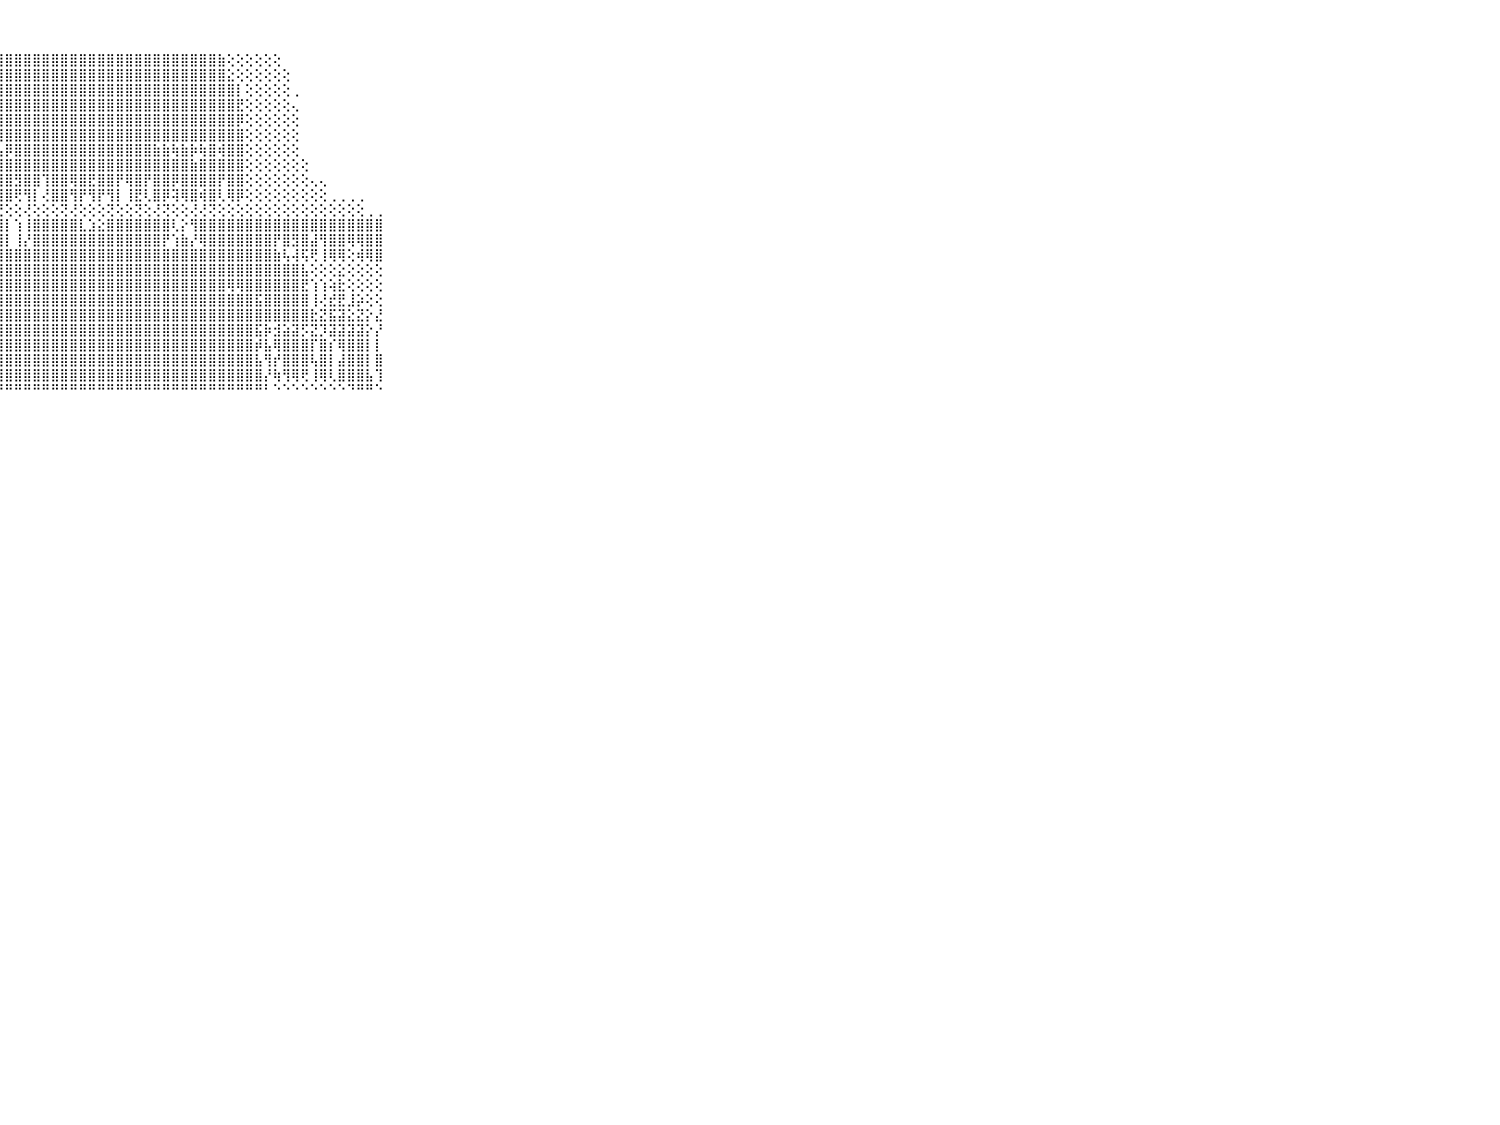

⠀⠀⠀⠀⠀⠀⠀⠀⠀⠀⠀⠀⠕⢕⢕⢕⢕⢕⢕⢕⣿⣽⣿⣿⣿⣿⣿⣿⣿⣿⣿⣿⣿⣿⣿⣿⣿⣿⣿⣿⣿⣿⣿⣿⣿⣿⣿⣿⣿⣿⣿⣷⢕⢕⢕⢕⢕⢕⠀⠀⠀⠀⠀⠀⠀⠀⠀⠀⠀⠀⠀⠀⠀⠀⠀⠀⠀⠀⠀⠀⠀
⠀⠀⠀⠀⠀⠀⠀⠀⠀⠀⠀⠀⢔⢕⢕⢕⢕⢕⢱⣾⣿⣿⣿⣿⣿⣿⣿⣿⣿⣿⣿⣿⣿⣿⣿⣿⣿⣿⣿⣿⣿⣿⣿⣿⣿⣿⣿⣿⣿⣿⣿⣿⣕⢕⢕⢕⢕⢕⢕⠀⠀⠀⠀⠀⠀⠀⠀⠀⠀⠀⠀⠀⠀⠀⠀⠀⠀⠀⠀⠀⠀
⠀⠀⠀⠀⠀⠀⠀⠀⠀⠀⠀⠀⢕⢕⢕⢕⢕⢕⣾⣿⣯⣿⣿⣿⣿⣿⣿⣿⣿⣿⣿⣿⣿⣿⣿⣿⣿⣿⣿⣿⣿⣿⣿⣿⣿⣿⣿⣿⣿⣿⣿⣿⣿⡇⢕⢕⢕⢕⢕⢀⠀⠀⠀⠀⠀⠀⠀⠀⠀⠀⠀⠀⠀⠀⠀⠀⠀⠀⠀⠀⠀
⠀⠀⠀⠀⠀⠀⠀⠀⠀⠀⠀⠀⢕⢕⢕⢕⢕⢕⣾⣿⣿⣿⣿⣿⣿⣿⣿⣿⣿⣿⣿⣿⣿⣿⣿⣿⣿⣿⣿⣿⣿⣿⣿⣿⣿⣿⣿⣿⣿⣿⣿⣿⣿⣟⢕⢕⢕⢕⢕⢄⠀⠀⠀⠀⠀⠀⠀⠀⠀⠀⠀⠀⠀⠀⠀⠀⠀⠀⠀⠀⠀
⠀⠀⠀⠀⠀⠀⠀⠀⠀⠀⠀⠀⢕⢕⢕⢕⢕⢕⣹⣿⣿⣿⣿⣿⣿⣿⣿⣿⣿⣿⣿⣿⣿⣿⣿⣿⣿⣿⣿⣿⣿⣿⣿⣿⣿⣿⣿⣿⣿⣿⣿⣿⣿⡿⢕⢕⢕⢕⢕⢕⠀⠀⠀⠀⠀⠀⠀⠀⠀⠀⠀⠀⠀⠀⠀⠀⠀⠀⠀⠀⠀
⠀⠀⠀⠀⠀⠀⠀⠀⠀⠀⠀⠀⢕⢕⢕⢕⢕⢕⣿⣿⣿⡿⣿⣿⣿⣿⣿⣿⣿⣿⣿⣿⣿⣿⣿⣿⣿⣿⣿⣿⣿⣿⣿⣿⣿⣿⣿⣿⣿⣿⣿⣿⣿⣿⢕⢕⢕⢕⢕⢕⠀⠀⠀⠀⠀⠀⠀⠀⠀⠀⠀⠀⠀⠀⠀⠀⠀⠀⠀⠀⠀
⠀⠀⠀⠀⠀⠀⠀⠀⠀⠀⠀⠀⢕⢕⢕⢕⢕⢕⣿⣿⣿⢻⣽⢿⢿⣽⢿⣧⡿⣿⣿⣿⣿⣿⣿⣿⣿⣿⣿⣿⣿⣿⣿⣿⣷⣷⢷⣷⡷⢷⣿⢾⣿⣿⢕⢕⢕⢕⢕⢕⠀⠀⠀⠀⠀⠀⠀⠀⠀⠀⠀⠀⠀⠀⠀⠀⠀⠀⠀⠀⠀
⠀⠀⠀⠀⠀⠀⠀⠀⠀⠀⠀⢕⢕⢕⢕⢕⢕⢕⣿⣿⣿⣿⣿⣿⣿⣿⣿⣿⣿⣿⣿⣿⣿⣿⣿⣿⣿⣿⣿⣿⣿⣿⣿⣿⣿⣿⣿⣿⣷⣿⣿⣿⣿⣿⢕⢕⢕⢕⢕⢕⢕⠀⠀⠀⠀⠀⠀⠀⠀⠀⠀⠀⠀⠀⠀⠀⠀⠀⠀⠀⠀
⠀⠀⠀⠀⠀⠀⠀⠀⠀⠀⠀⢕⢕⢕⢕⢕⢕⢕⢻⣿⡿⢿⣿⡿⣿⣿⣿⣿⣿⣻⣿⣿⢹⣿⣿⢿⣿⣟⣿⣿⡟⢿⣿⡟⣿⣿⡿⣿⣿⣿⣿⡟⣿⣿⢕⢕⢕⢕⢕⢕⢕⢄⢄⠀⠀⠀⠀⠀⠀⠀⠀⠀⠀⠀⠀⠀⠀⠀⠀⠀⠀
⠀⠀⠀⠀⠀⠀⠀⠀⠀⠀⠀⢕⢕⣱⢕⢕⢕⢕⢸⢿⢇⢸⢿⡇⣿⣿⡿⣿⣿⢟⢻⡇⢜⣿⣿⢻⡟⢻⡟⢻⡇⢸⣟⢇⣿⡿⢽⢿⣿⢾⣿⢇⢿⡿⢕⢕⢕⢕⢕⢕⢕⢕⢕⢀⢀⢀⢀⠀⠀⠀⠀⠀⠀⠀⠀⠀⠀⠀⠀⠀⠀
⠀⠀⠀⠀⠀⠀⠀⠀⠀⠀⠀⢑⢕⢜⢕⢇⢕⢕⢕⢕⢕⢕⢜⢕⢕⢝⢕⢝⢕⢕⢜⢕⢕⢕⢝⢜⢕⢕⢕⢝⢕⢕⢝⢕⢜⢝⢕⢕⢜⢜⢝⢕⢕⢕⢕⢕⢕⢕⢕⢕⢕⢕⢕⢕⢕⢕⢕⢀⢀⠀⠀⠀⠀⠀⠀⠀⠀⠀⠀⠀⠀
⠀⠀⠀⠀⠀⠀⠀⠀⠀⠀⠀⣿⣿⣿⣿⣿⣿⣿⣿⣿⣿⣿⣿⣿⣿⣿⣿⣿⡇⢱⢸⣿⣿⣿⣿⣿⣇⣱⣕⣿⣿⣿⣿⣿⣿⣿⢇⡕⢻⣿⣿⣿⣿⣿⣿⣿⣿⣿⣿⣿⣿⣿⣿⣿⣿⣿⣿⣿⣿⠀⠀⠀⠀⠀⠀⠀⠀⠀⠀⠀⠀
⠀⠀⠀⠀⠀⠀⠀⠀⠀⠀⠀⣿⣿⣿⣿⣿⣿⣿⣿⣿⣿⣿⣿⣿⣿⣿⣿⣿⡇⢸⡜⣿⣿⣿⣿⣿⣿⣿⣿⣿⣿⣿⣿⣿⣿⡟⢱⣷⡜⢿⣿⣿⣿⣿⣿⣿⣿⡟⣿⣻⣿⣼⢻⣿⣿⢿⢿⣿⣿⠀⠀⠀⠀⠀⠀⠀⠀⠀⠀⠀⠀
⠀⠀⠀⠀⠀⠀⠀⠀⠀⠀⠀⢿⢏⣻⣿⣹⣿⣿⣿⣿⣿⣿⣿⣿⣿⣿⣿⣿⣿⣿⣿⣿⣿⣿⣿⣿⣿⣿⣿⣿⣿⣿⣿⣿⣿⣿⣿⣿⣿⣿⣿⣿⣿⣿⣿⣿⣿⣷⢧⢼⢯⢟⢸⢿⢿⢕⢾⢿⣿⠀⠀⠀⠀⠀⠀⠀⠀⠀⠀⠀⠀
⠀⠀⠀⠀⠀⠀⠀⠀⠀⠀⠀⢹⢹⣿⣿⣿⣿⣿⣿⣿⣿⡟⢿⣿⢻⣿⣿⣿⣿⣿⣿⣿⣿⣿⣿⣿⣿⣿⣿⣿⣿⣿⣿⣿⣿⣿⣿⣿⣿⣿⣿⣿⣿⣿⣿⣿⣿⣿⣿⣿⣧⢕⢕⢕⣕⢕⢕⢕⢕⠀⠀⠀⠀⠀⠀⠀⠀⠀⠀⠀⠀
⠀⠀⠀⠀⠀⠀⠀⠀⠀⠀⠀⢾⢸⢿⢟⢽⣿⣿⣿⣿⡿⣷⣷⣷⣿⣿⣿⣿⣿⣿⣿⣿⣿⣿⣿⣿⣿⣿⣿⣿⣿⣿⣿⣿⣿⣿⣿⣿⣿⣿⣿⣿⢿⢿⣿⣿⣿⣿⣿⣿⣟⢱⢱⢵⣗⢕⢕⢕⢕⠀⠀⠀⠀⠀⠀⠀⠀⠀⠀⠀⠀
⠀⠀⠀⠀⠀⠀⠀⠀⠀⠀⠀⢕⣜⣝⣕⣼⣯⣿⣿⣿⣇⣿⣿⣿⣿⣿⣿⣿⣿⣿⣿⣿⣿⣿⣿⣿⣿⣿⣿⣿⣿⣿⣿⣿⣿⣿⣿⣿⣿⣿⣿⣿⣿⣿⣿⣯⣿⣿⣿⣿⣿⢸⢜⣞⣟⣸⡵⢕⢕⠀⠀⠀⠀⠀⠀⠀⠀⠀⠀⠀⠀
⠀⠀⠀⠀⠀⠀⠀⠀⠀⠀⠀⣽⣽⣿⣿⣿⣿⣿⣿⣿⣽⣿⣿⣿⣿⣿⣿⣿⣿⣿⣿⣿⣿⣿⣿⣿⣿⣿⣿⣿⣿⣿⣿⣿⣿⣿⣿⣿⣿⣿⣿⣿⣿⣿⣿⣿⣿⣿⣿⣿⣿⣗⣝⣯⣽⣕⣝⡕⣜⠀⠀⠀⠀⠀⠀⠀⠀⠀⠀⠀⠀
⠀⠀⠀⠀⠀⠀⠀⠀⠀⠀⠀⣿⣿⣿⣿⣿⣿⣿⣿⣿⣿⣿⣿⣿⣿⣿⣿⢹⣿⣿⣿⣿⣿⣿⣿⣿⣿⣿⣿⣿⣿⣿⣿⣿⣿⣿⣿⣿⣿⣿⣿⣿⣿⣿⣿⣯⡷⣺⣵⣽⡫⣝⡹⣽⣽⣽⣽⡕⡜⠀⠀⠀⠀⠀⠀⠀⠀⠀⠀⠀⠀
⠀⠀⠀⠀⠀⠀⠀⠀⠀⠀⠀⣿⣿⣿⣿⣿⣿⣿⣿⣿⡿⢏⢿⡏⣻⣿⣿⣾⣿⣿⣿⣿⣿⣿⣿⣿⣿⣿⣿⣿⣿⣿⣿⣿⣿⣿⣿⣿⣿⣿⣿⣿⣿⣿⣿⡾⣧⢿⣿⣿⣿⡏⣿⡎⢿⣿⣿⡇⡇⠀⠀⠀⠀⠀⠀⠀⠀⠀⠀⠀⠀
⠀⠀⠀⠀⠀⠀⠀⠀⠀⠀⠀⢝⢝⢝⢝⣻⣿⣿⣿⣿⡇⣕⣽⣏⣿⣿⣿⣿⣿⣿⣿⣿⣿⣿⣿⣿⣿⣿⣿⣿⣿⣿⣿⣿⣿⣿⣿⣿⣿⣿⣿⣿⣿⣿⣿⣧⢻⡞⣿⣿⣿⢧⣿⡇⣼⣿⣿⡇⣿⠀⠀⠀⠀⠀⠀⠀⠀⠀⠀⠀⠀
⠀⠀⠀⠀⠀⠀⠀⠀⠀⠀⠀⢕⣕⢕⡜⣾⣿⣿⣿⣿⣿⣿⣿⣿⣿⣿⣿⣿⣿⣿⣿⣿⣿⣿⣿⣿⣿⣿⣿⣿⣿⣿⣿⣿⣿⣿⣿⣿⣿⣿⣿⣿⣿⣿⣿⣿⡜⢷⢻⢿⢟⢸⢿⢇⣿⣿⣿⣧⢹⠀⠀⠀⠀⠀⠀⠀⠀⠀⠀⠀⠀
⠀⠀⠀⠀⠀⠀⠀⠀⠀⠀⠀⠛⠋⠑⠃⠛⠛⠛⠛⠛⠛⠛⠛⠛⠛⠛⠛⠛⠛⠛⠛⠛⠛⠛⠛⠛⠛⠛⠛⠛⠛⠛⠛⠛⠛⠛⠛⠛⠛⠛⠛⠛⠛⠛⠛⠛⠃⠑⠑⠑⠑⠑⠑⠑⠑⠙⠛⠛⠑⠀⠀⠀⠀⠀⠀⠀⠀⠀⠀⠀⠀